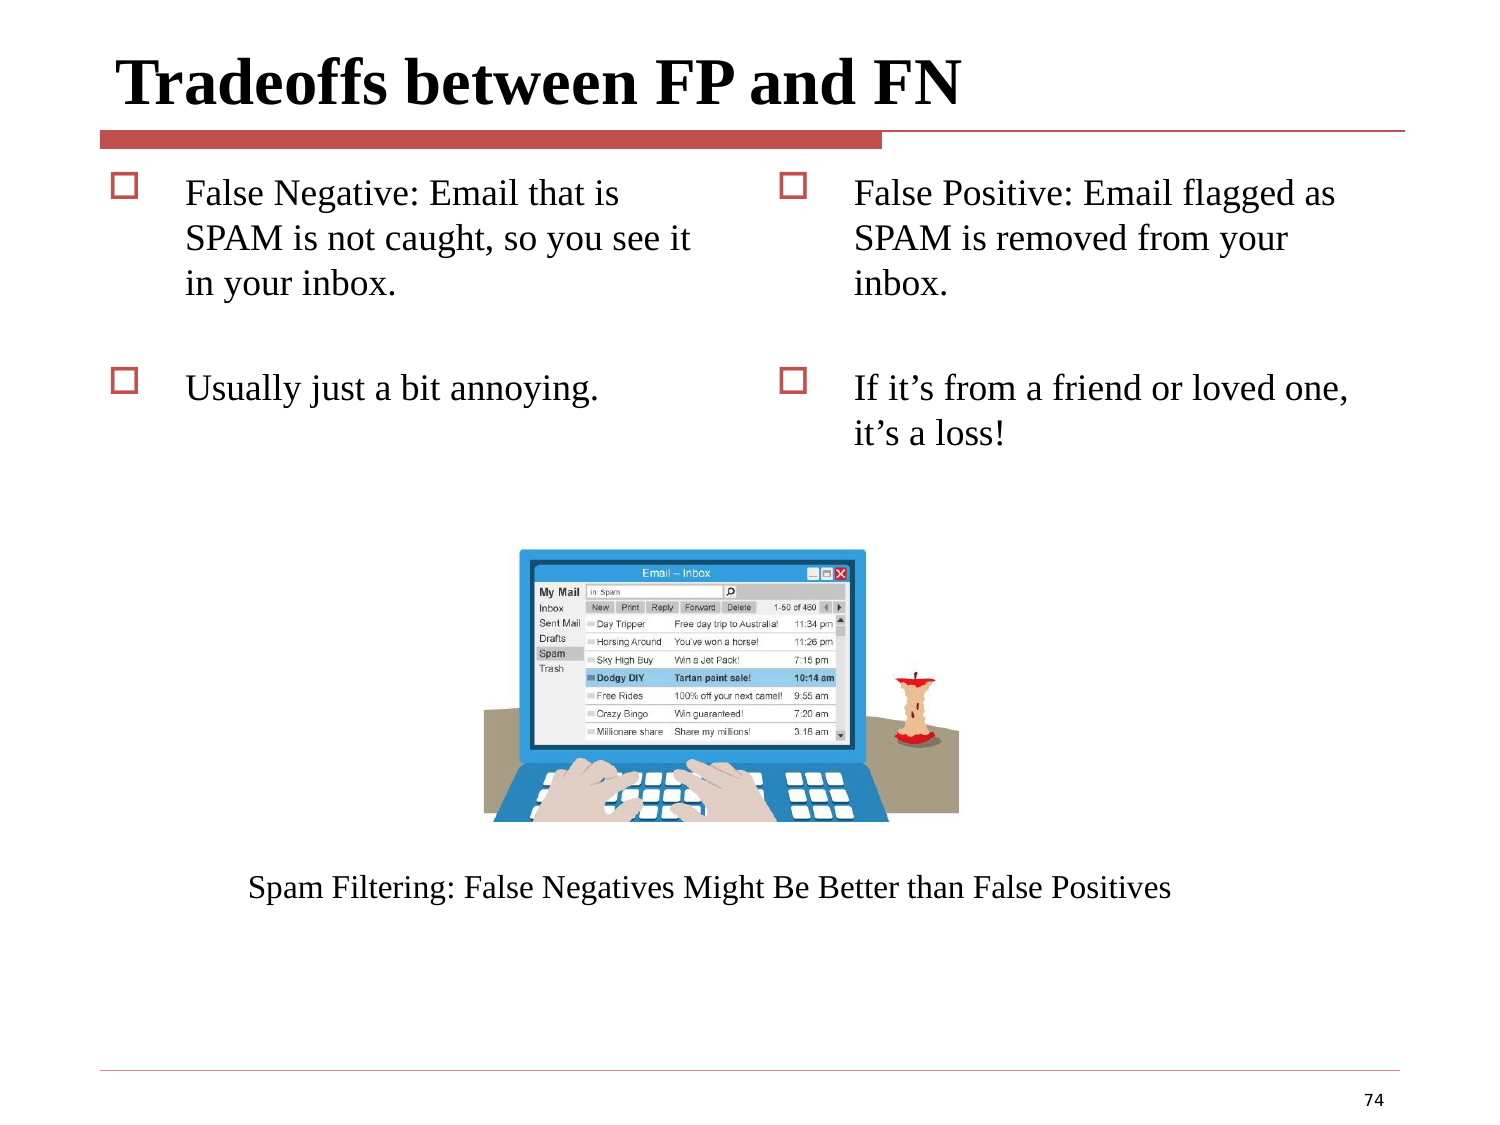

# Tradeoffs between FP and FN
False Negative: Email that is SPAM is not caught, so you see it in your inbox.

Usually just a bit annoying.

False Positive: Email flagged as SPAM is removed from your inbox.

If it’s from a friend or loved one, it’s a loss!

Spam Filtering: False Negatives Might Be Better than False Positives

74